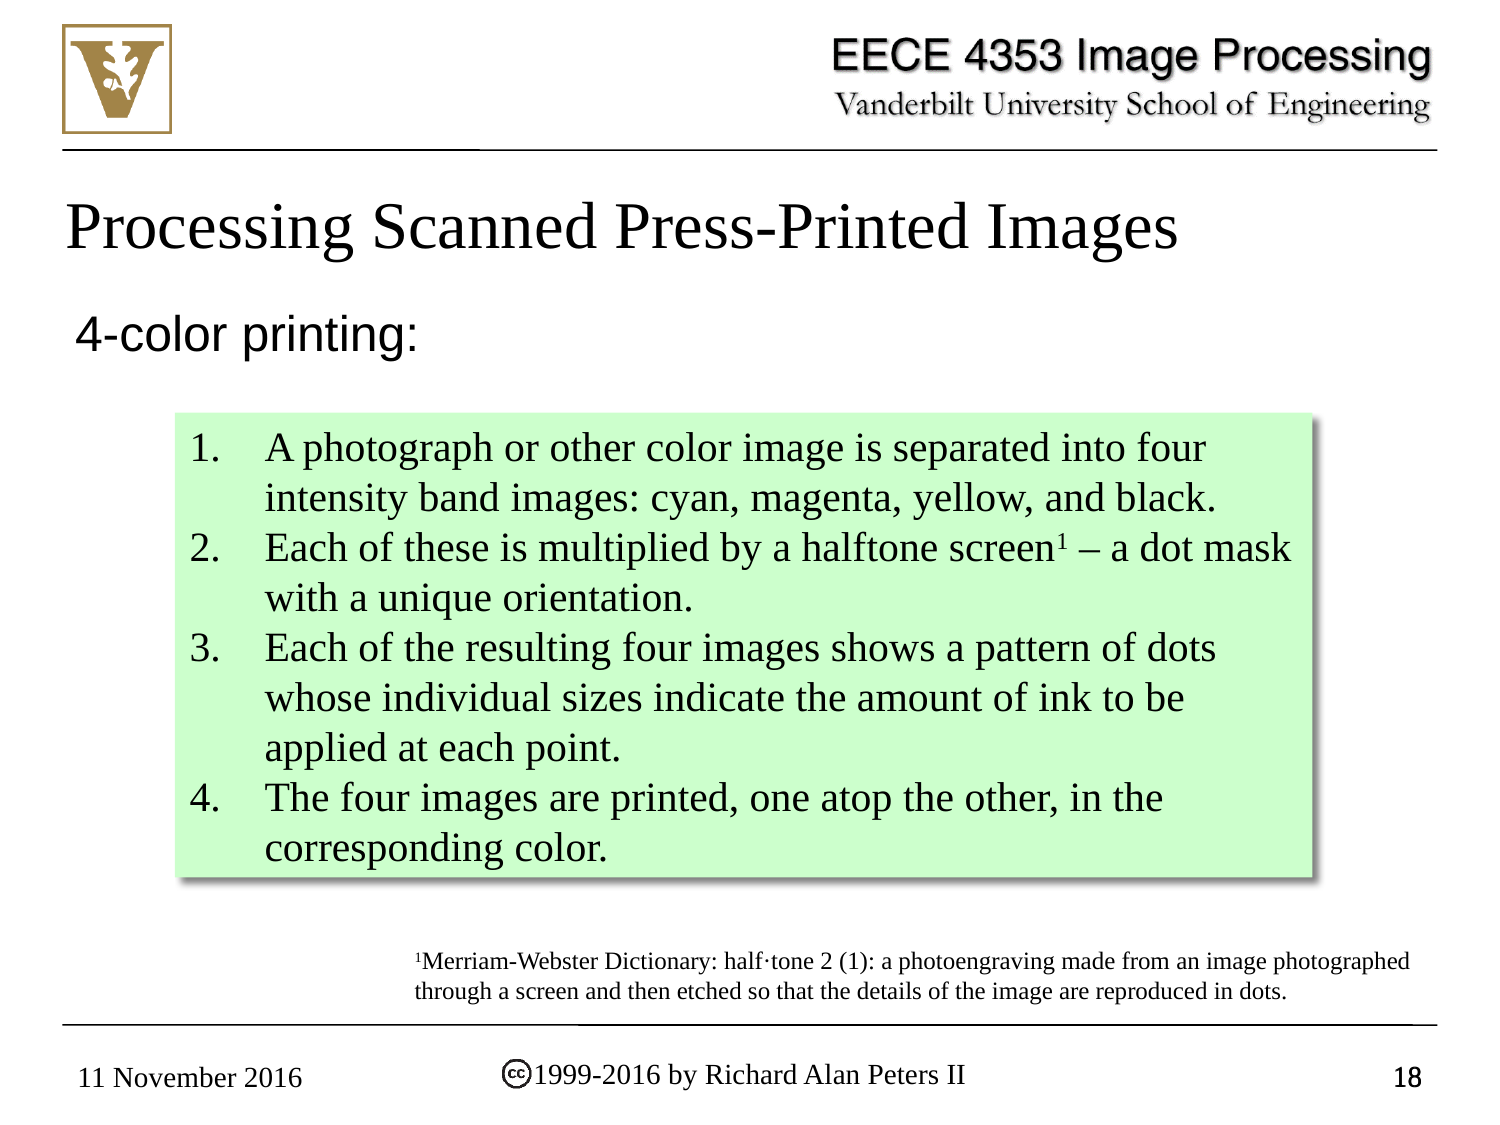

# Processing Scanned Press-Printed Images
4-color printing:
A photograph or other color image is separated into four intensity band images: cyan, magenta, yellow, and black.
Each of these is multiplied by a halftone screen1 – a dot mask with a unique orientation.
Each of the resulting four images shows a pattern of dots whose individual sizes indicate the amount of ink to be applied at each point.
The four images are printed, one atop the other, in the corresponding color.
1Merriam-Webster Dictionary: half·tone 2 (1): a photoengraving made from an image photographed through a screen and then etched so that the details of the image are reproduced in dots.
18
1999-2016 by Richard Alan Peters II
11 November 2016
18